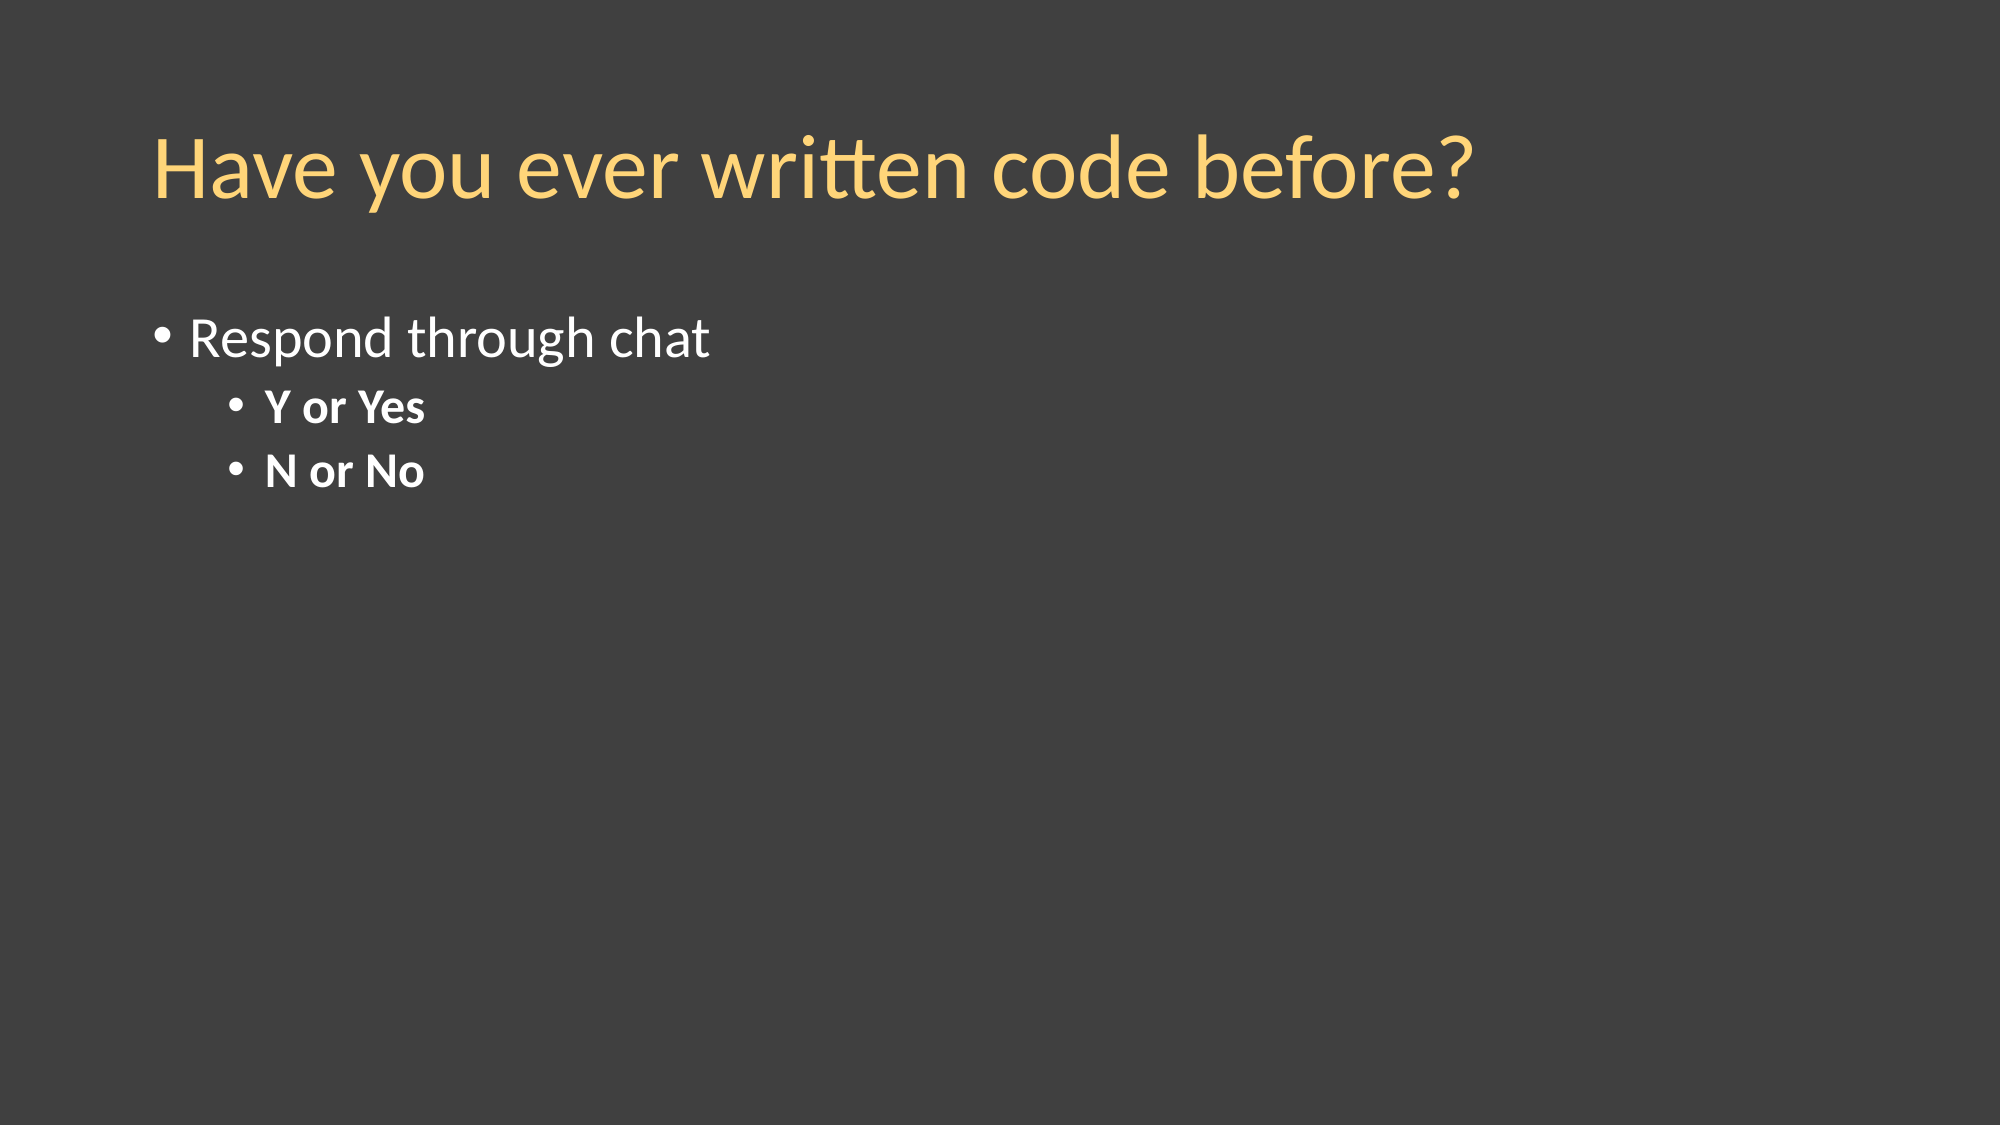

# Have you ever written code before?
Respond through chat
Y or Yes
N or No